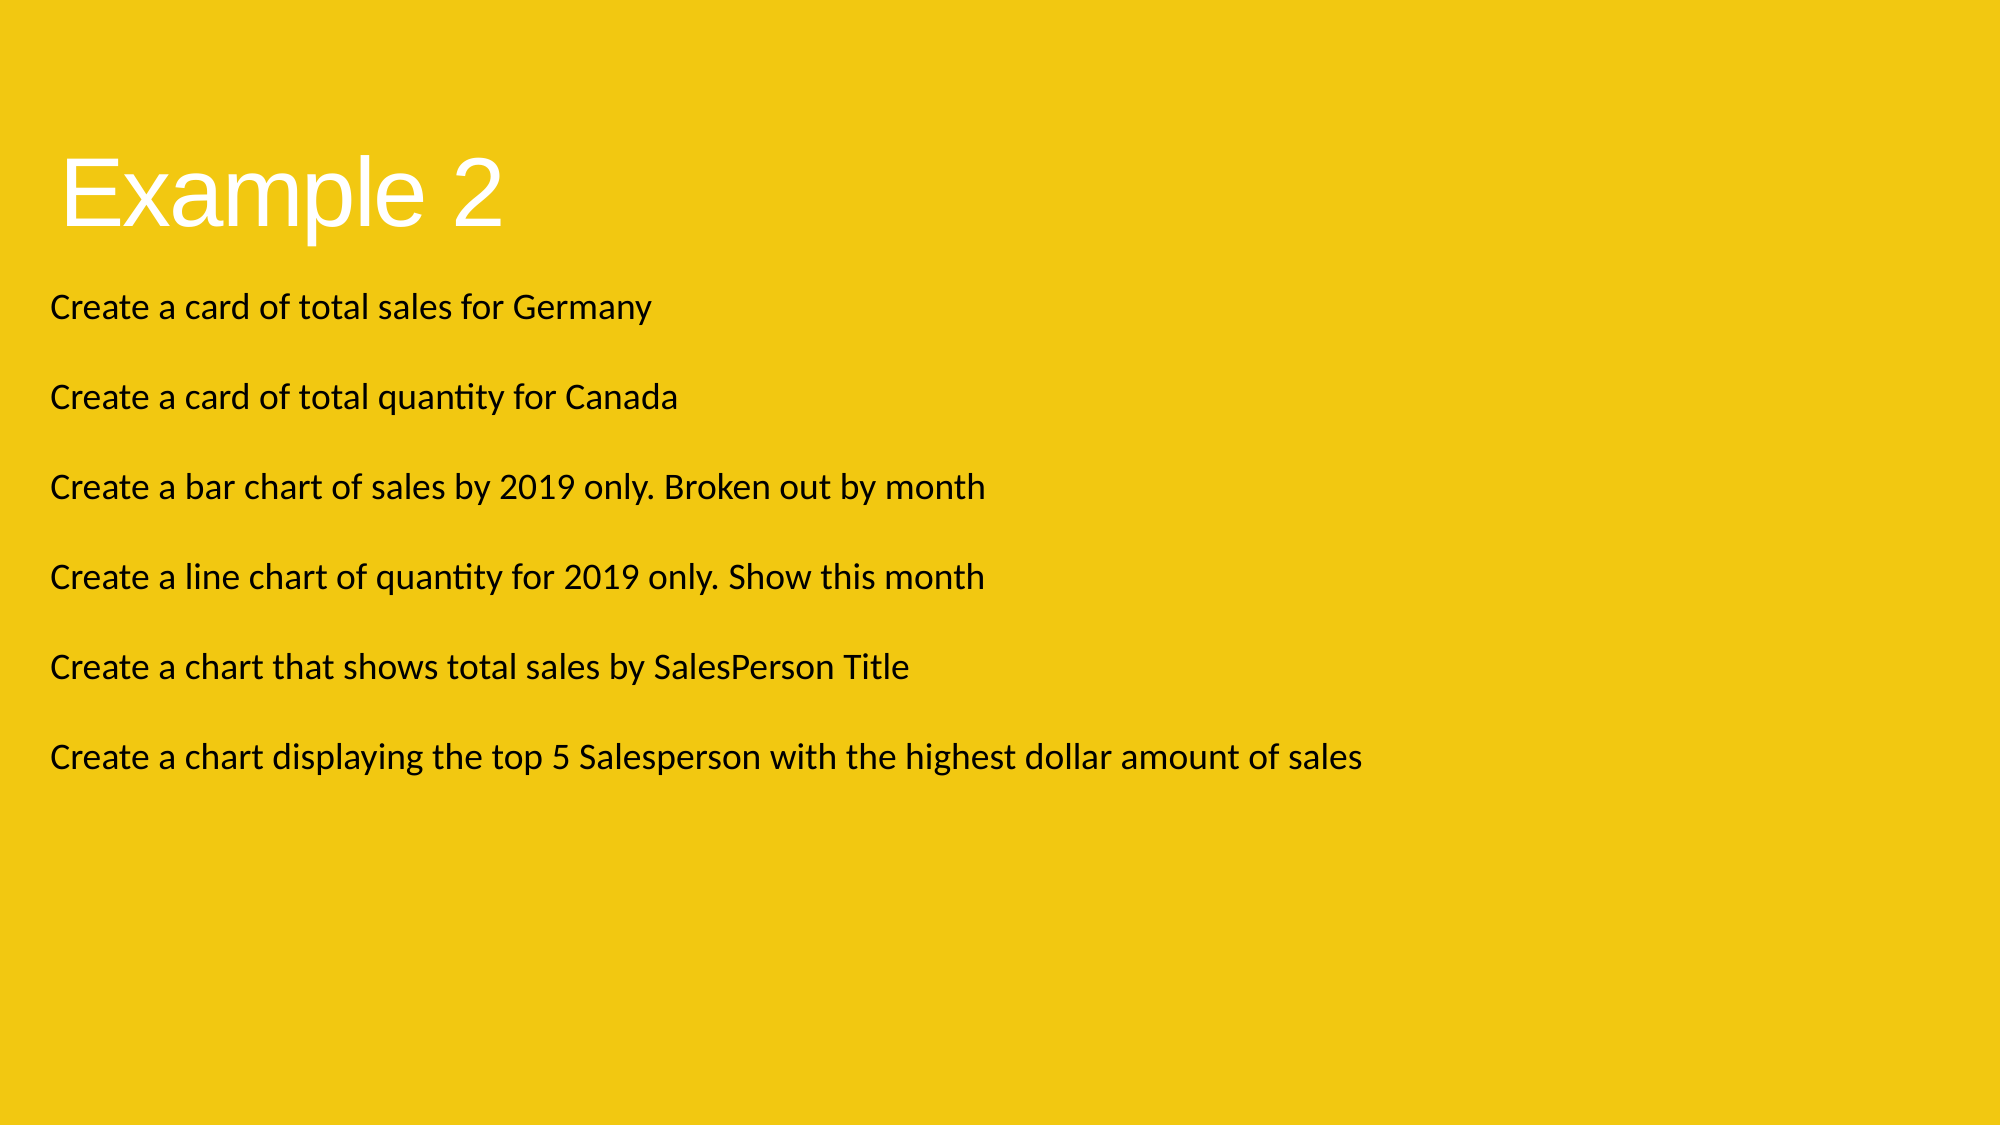

Example 2
Create a card of total sales for Germany

Create a card of total quantity for Canada

Create a bar chart of sales by 2019 only. Broken out by month

Create a line chart of quantity for 2019 only. Show this month

Create a chart that shows total sales by SalesPerson Title

Create a chart displaying the top 5 Salesperson with the highest dollar amount of sales